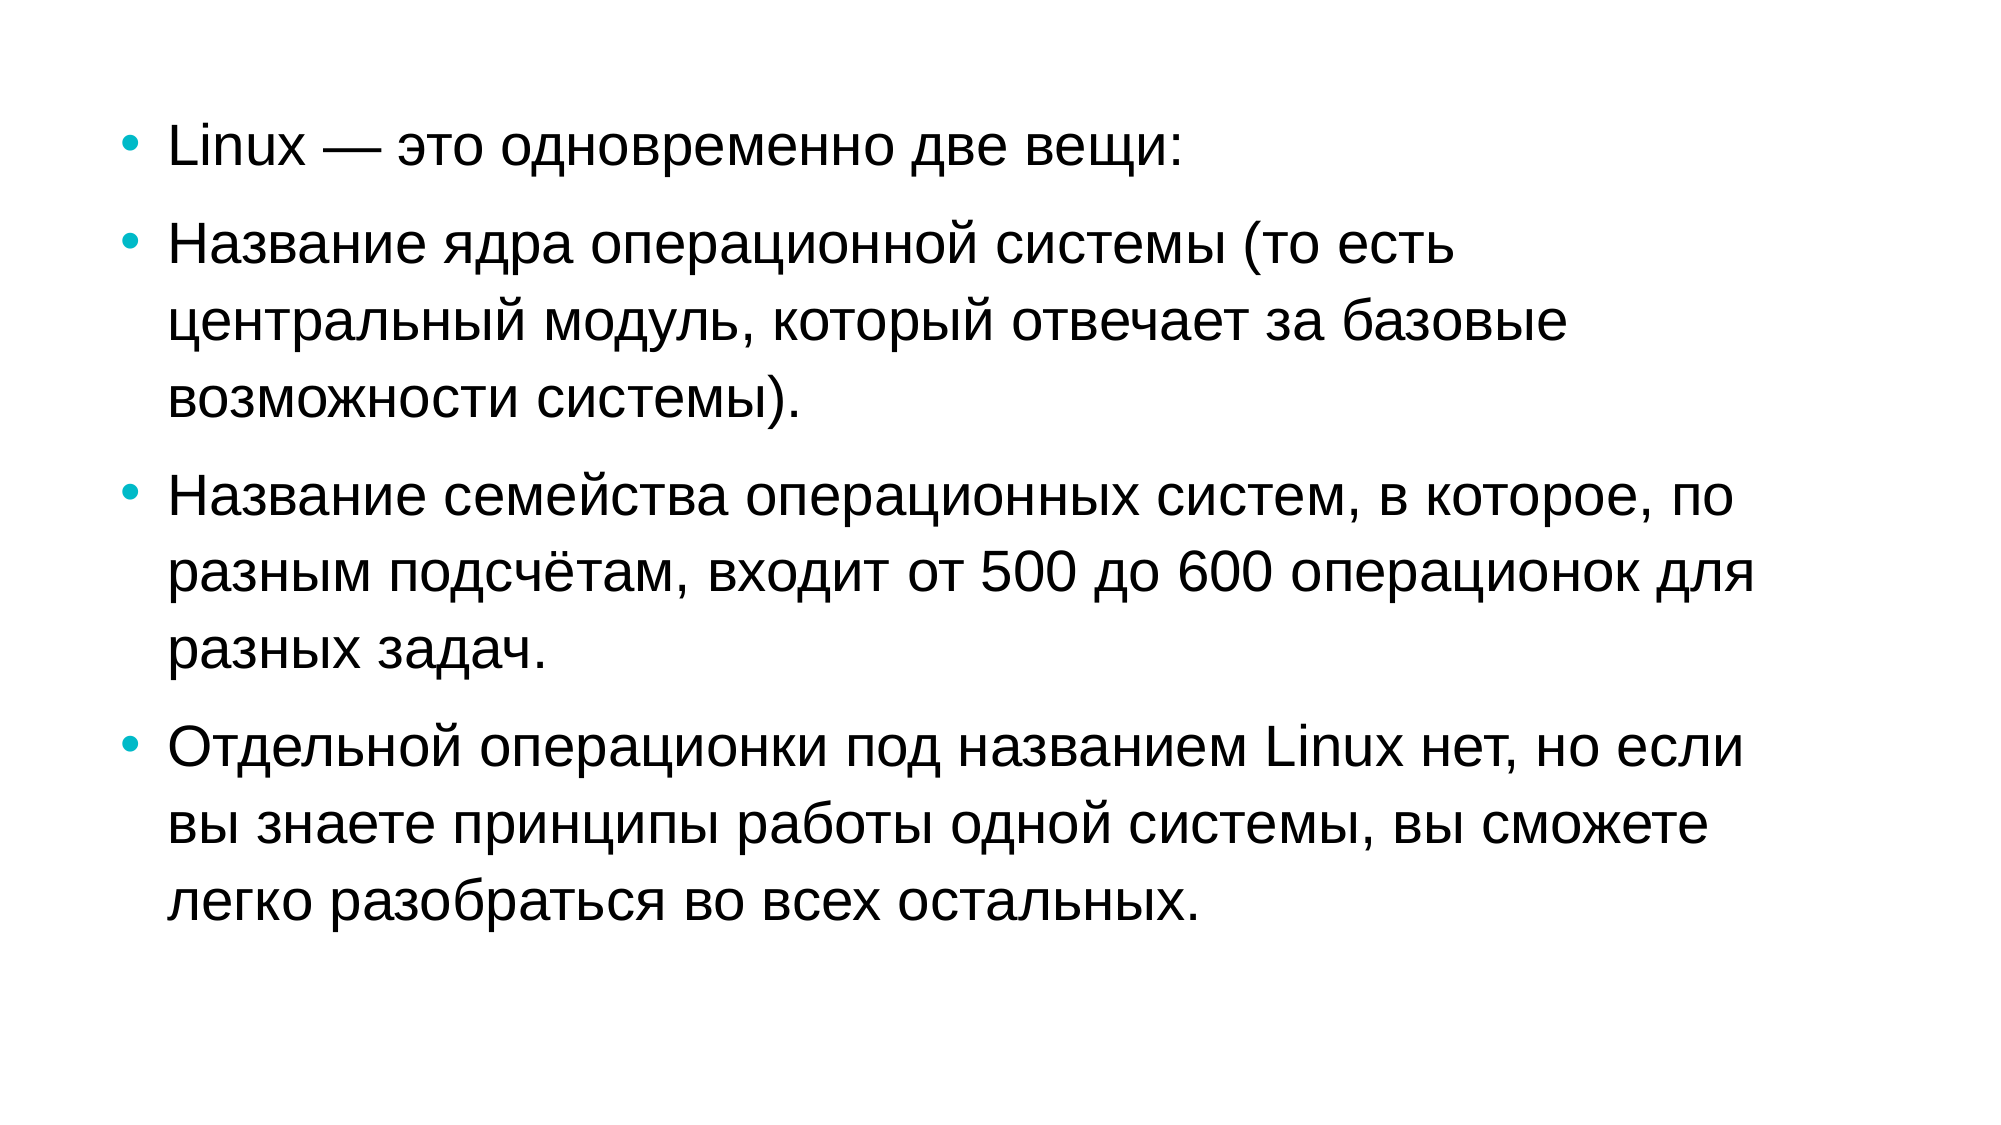

# Linux — это одновременно две вещи:
Название ядра операционной системы (то есть центральный модуль, который отвечает за базовые возможности системы).
Название семейства операционных систем, в которое, по разным подсчётам, входит от 500 до 600 операционок для разных задач.
Отдельной операционки под названием Linux нет, но если вы знаете принципы работы одной системы, вы сможете легко разобраться во всех остальных.